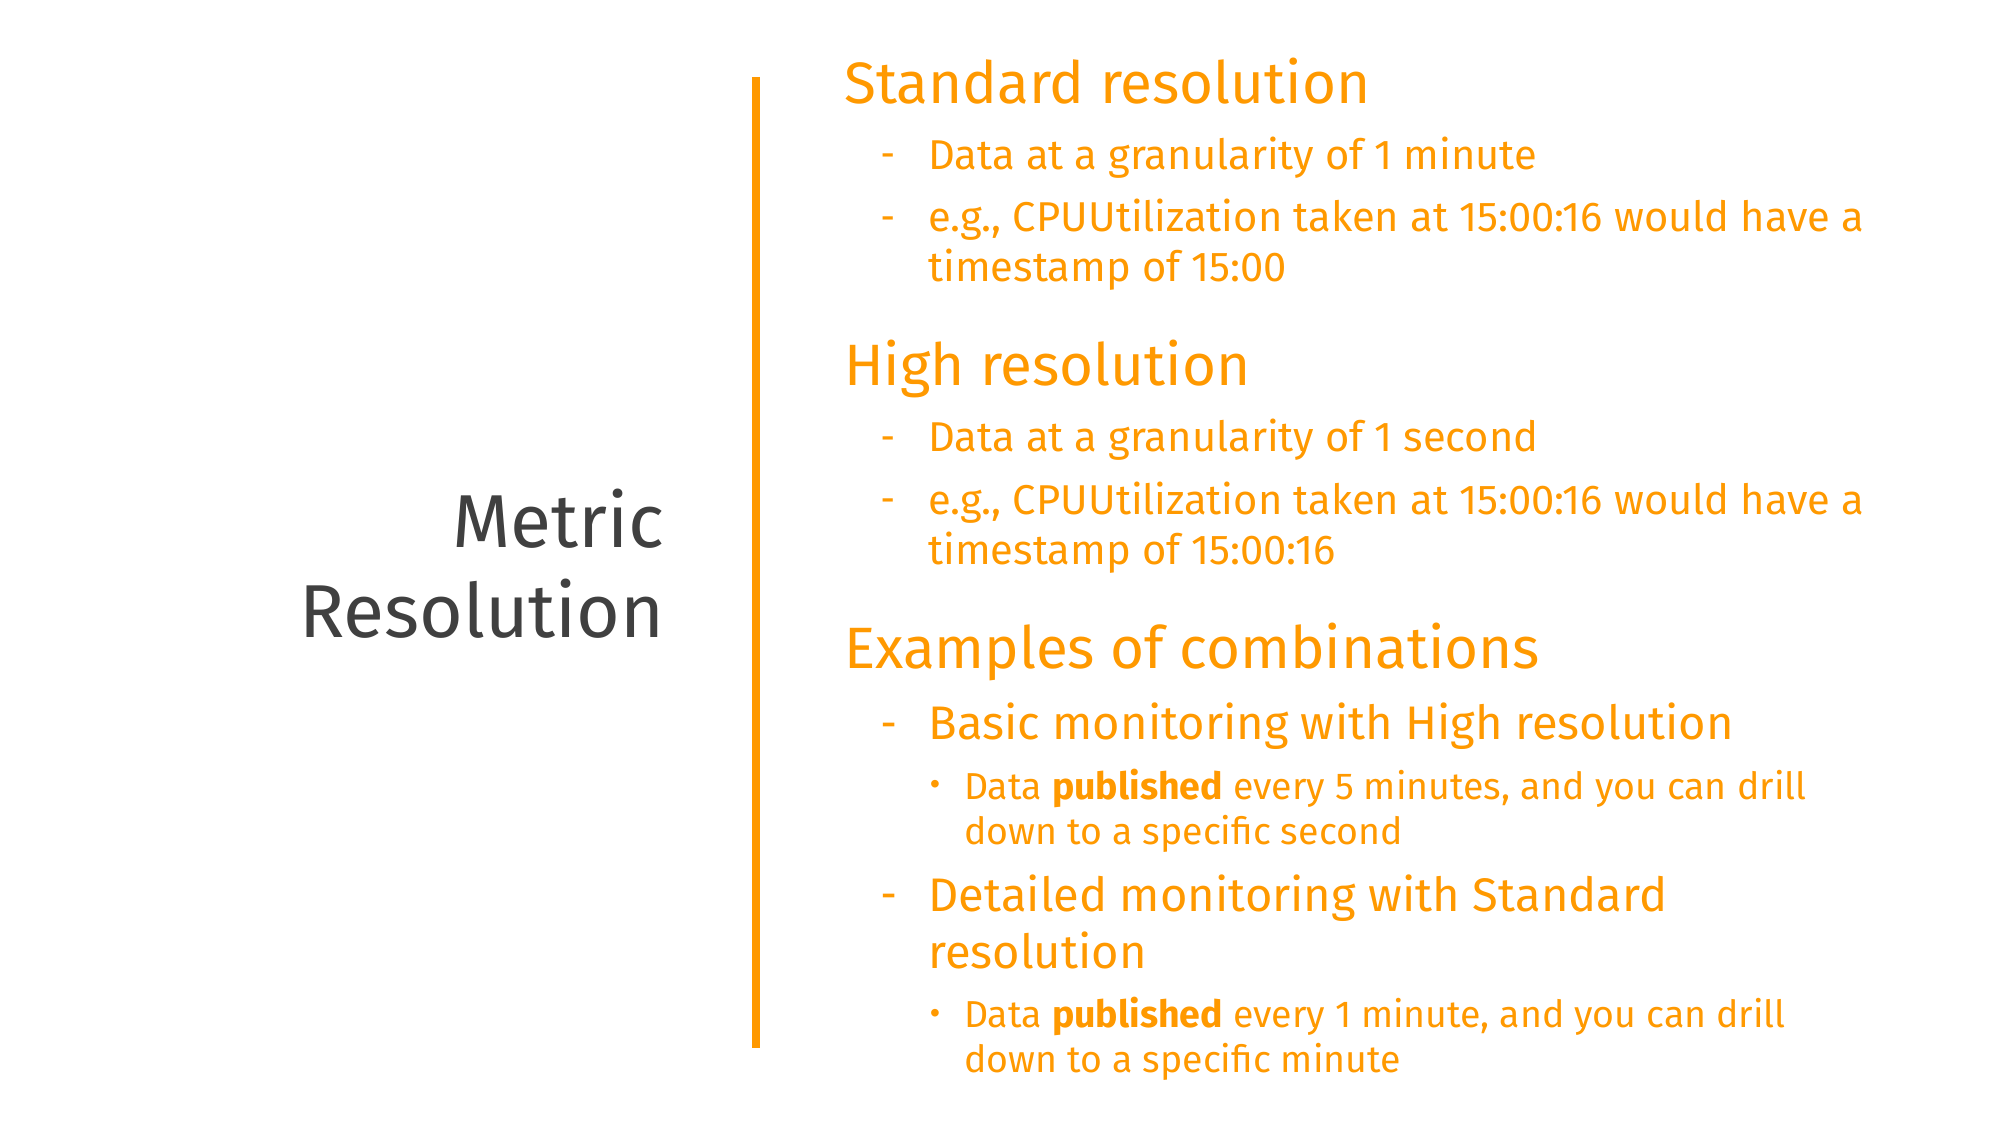

Metric Resolution
Standard resolution
Data at a granularity of 1 minute
e.g., CPUUtilization taken at 15:00:16 would have a timestamp of 15:00
High resolution
Data at a granularity of 1 second
e.g., CPUUtilization taken at 15:00:16 would have a timestamp of 15:00:16
Examples of combinations
Basic monitoring with High resolution
Data published every 5 minutes, and you can drill down to a specific second
Detailed monitoring with Standard resolution
Data published every 1 minute, and you can drill down to a specific minute